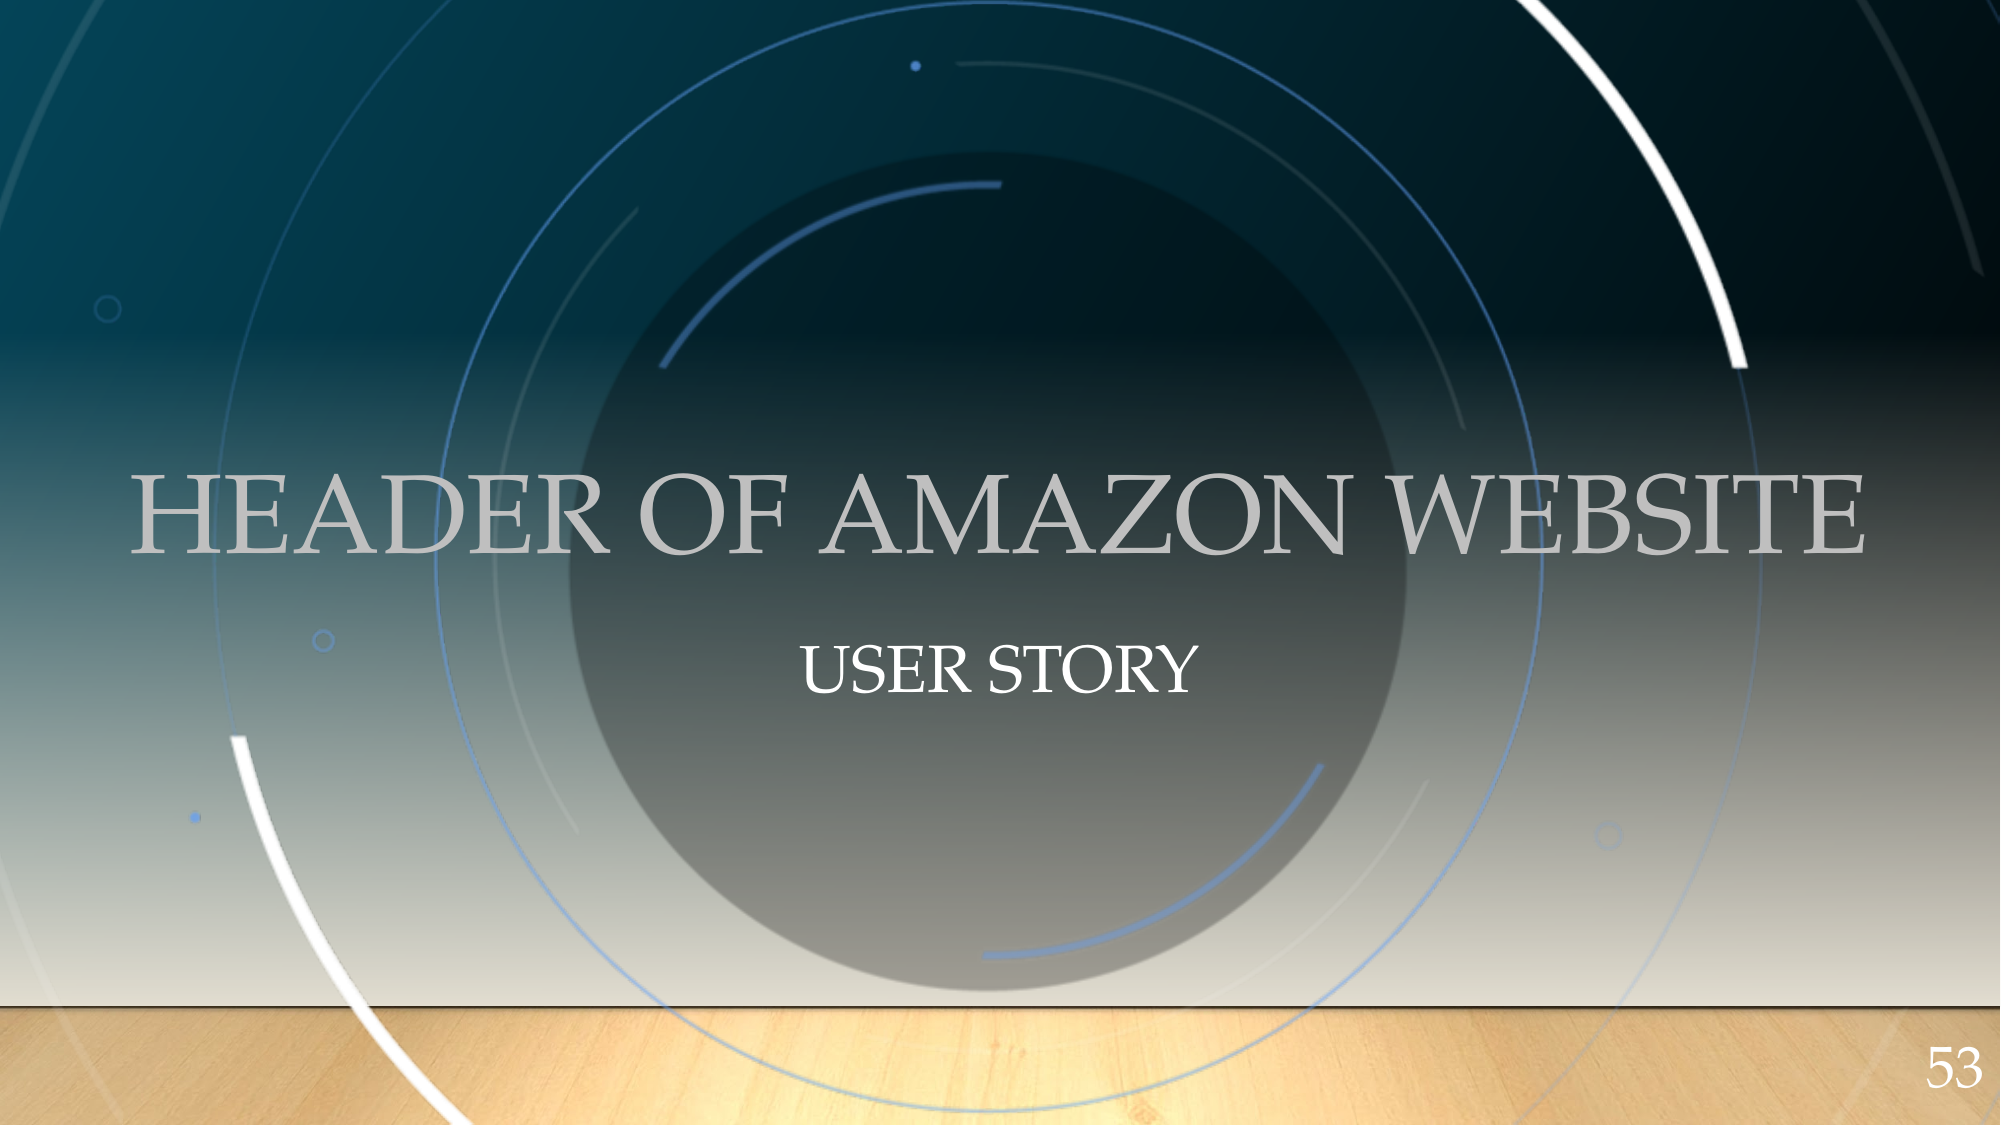

# HEADER OF AMAZON WEBSITE
USER STORY
53